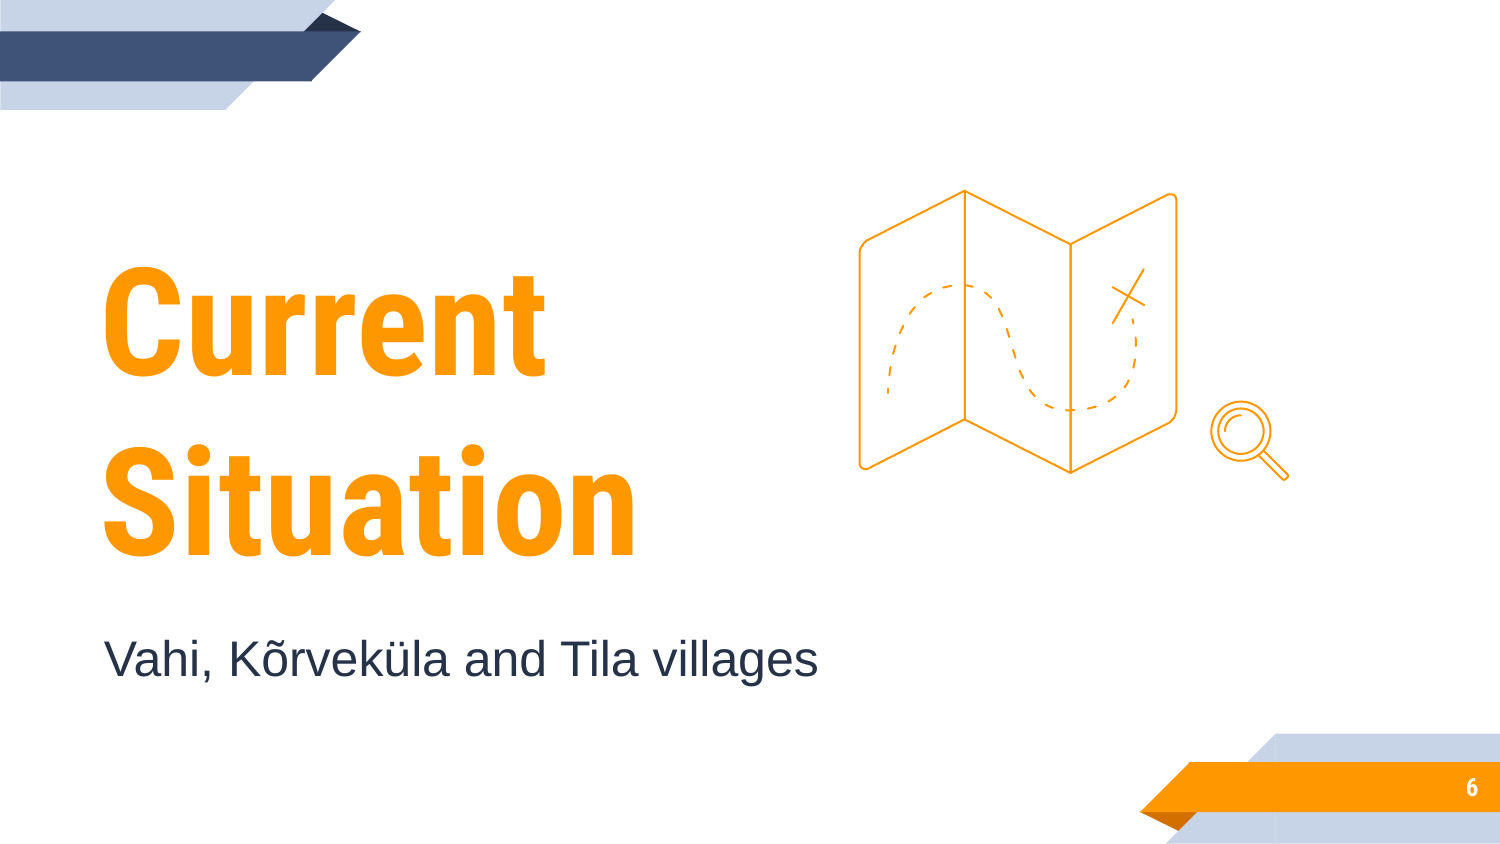

Current Situation

Vahi, Kõrveküla and Tila villages
6